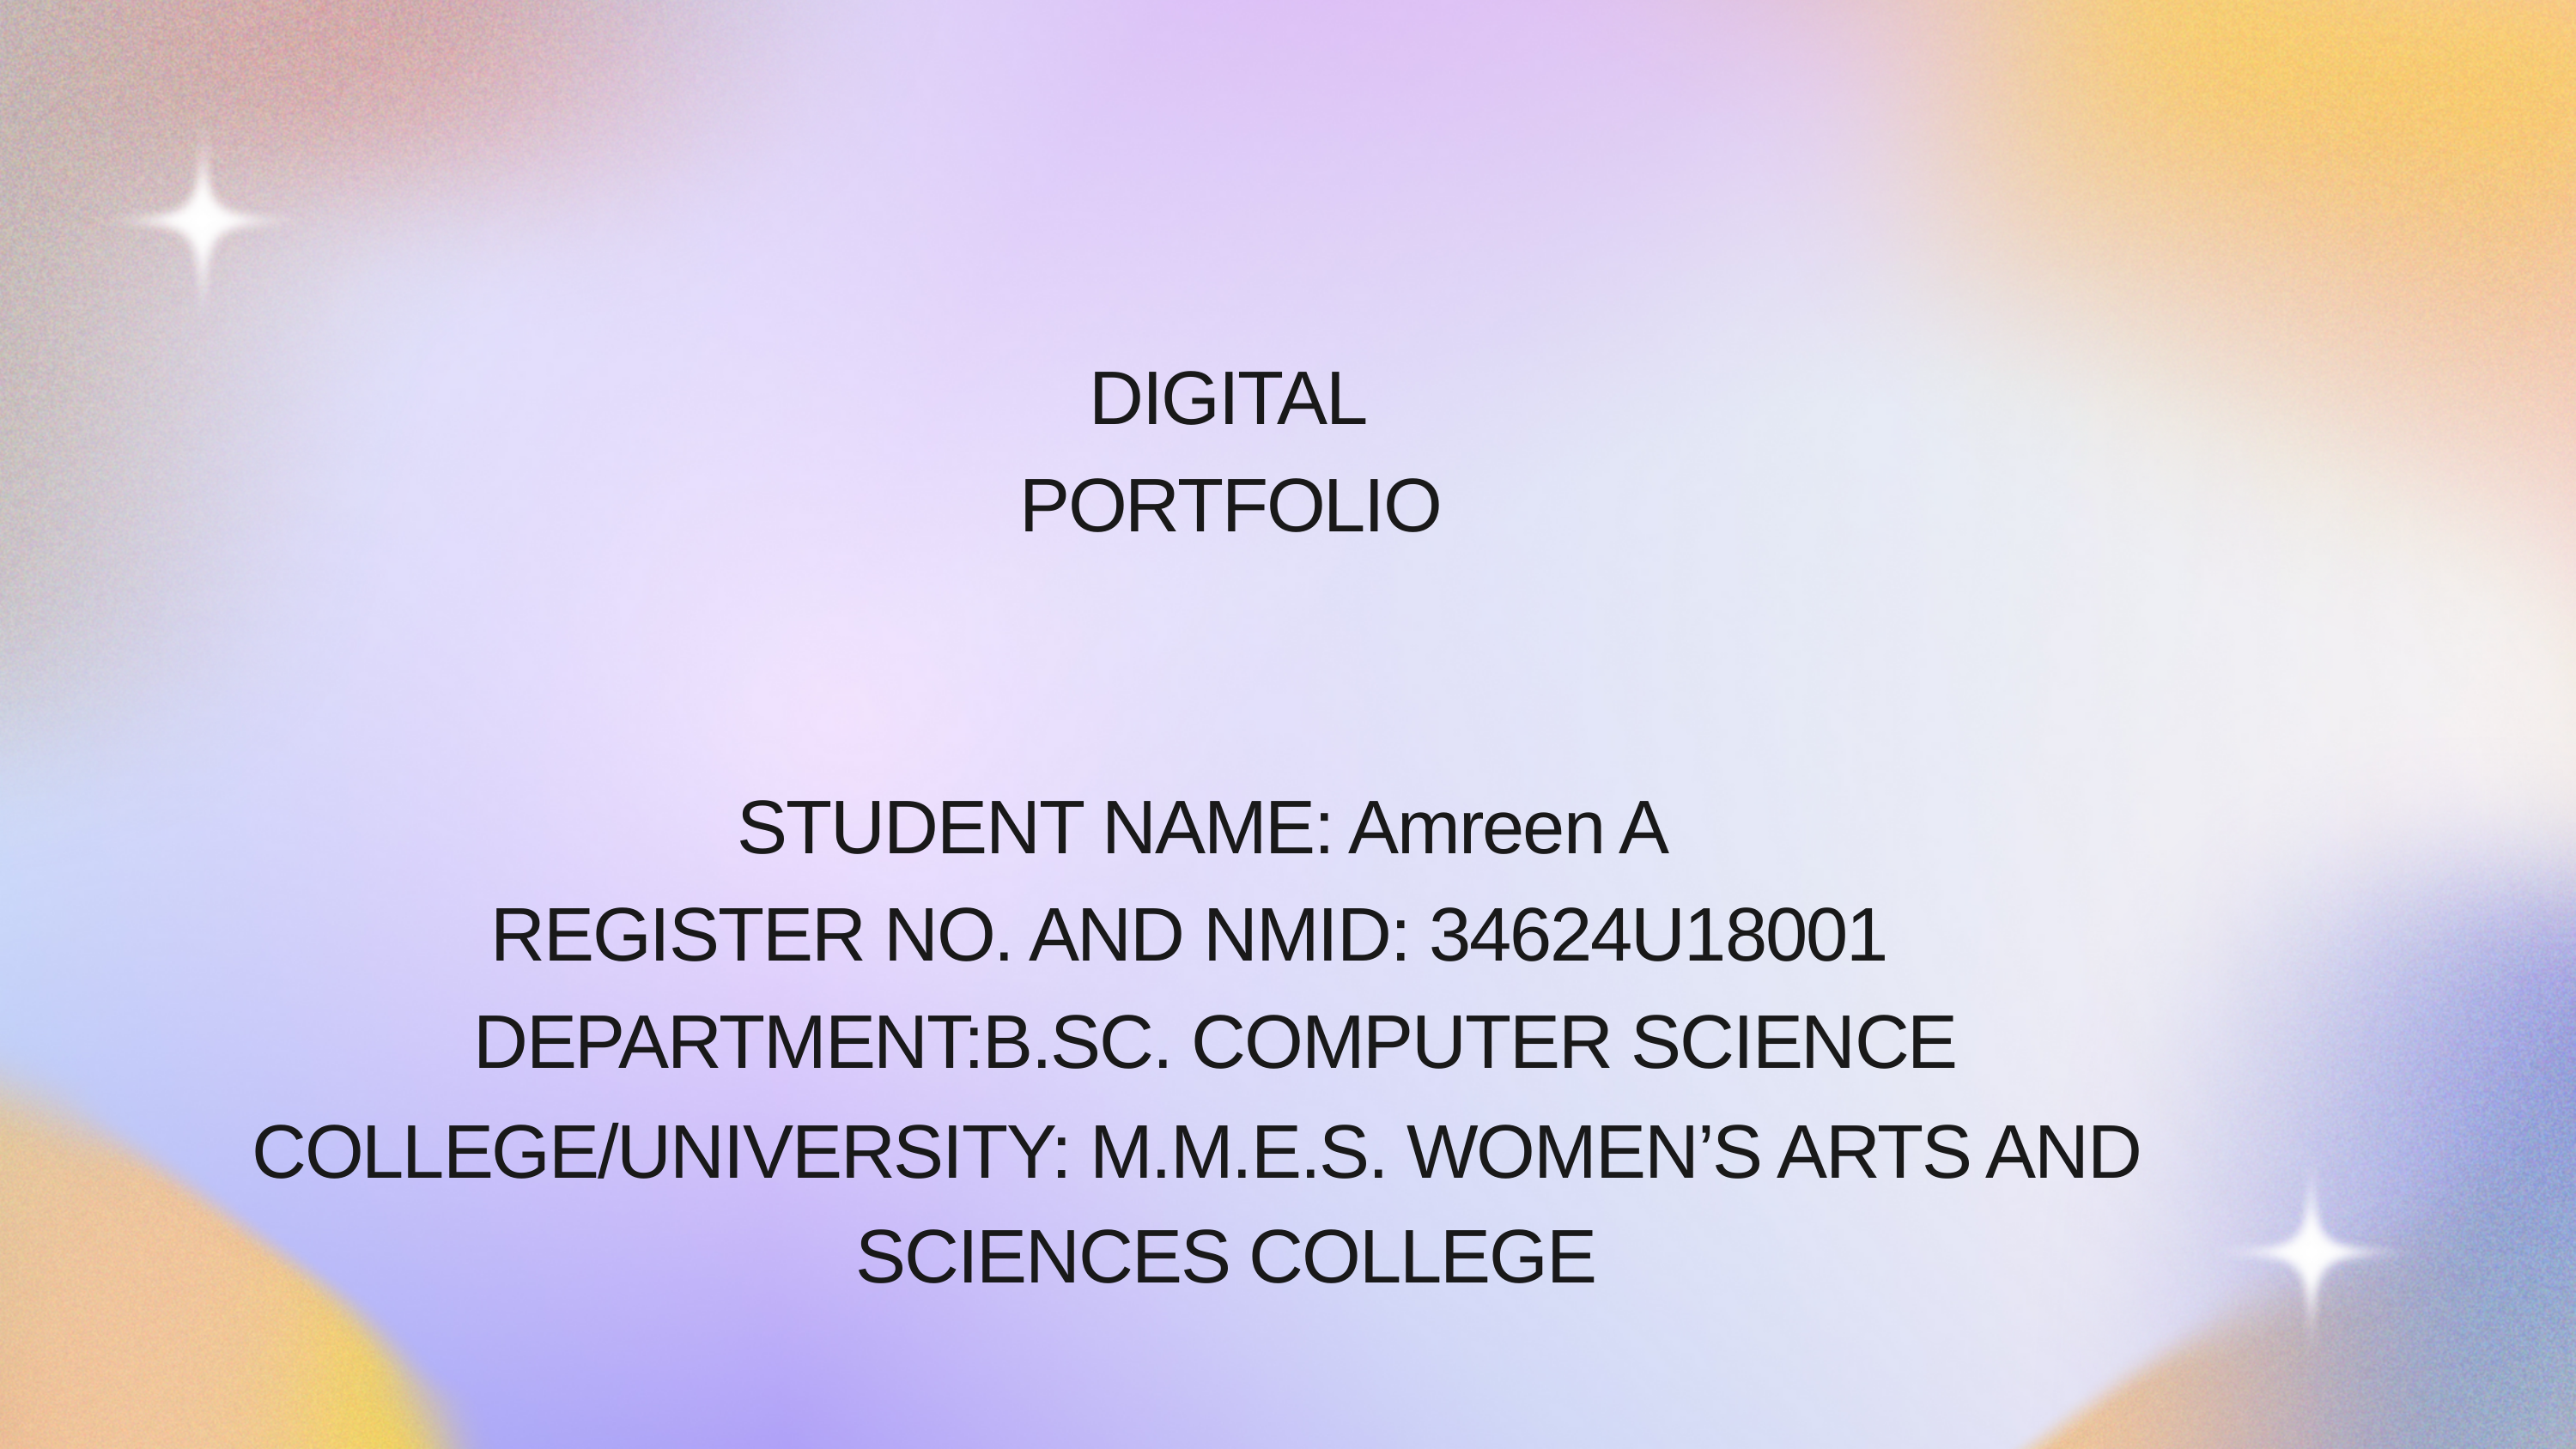

DIGITAL

PORTFOLIO

STUDENT NAME: Amreen A

REGISTER NO. AND NMID: 34624U18001

DEPARTMENT:B.SC. COMPUTER SCIENCE

COLLEGE/UNIVERSITY: M.M.E.S. WOMEN’S ARTS AND

SCIENCES COLLEGE